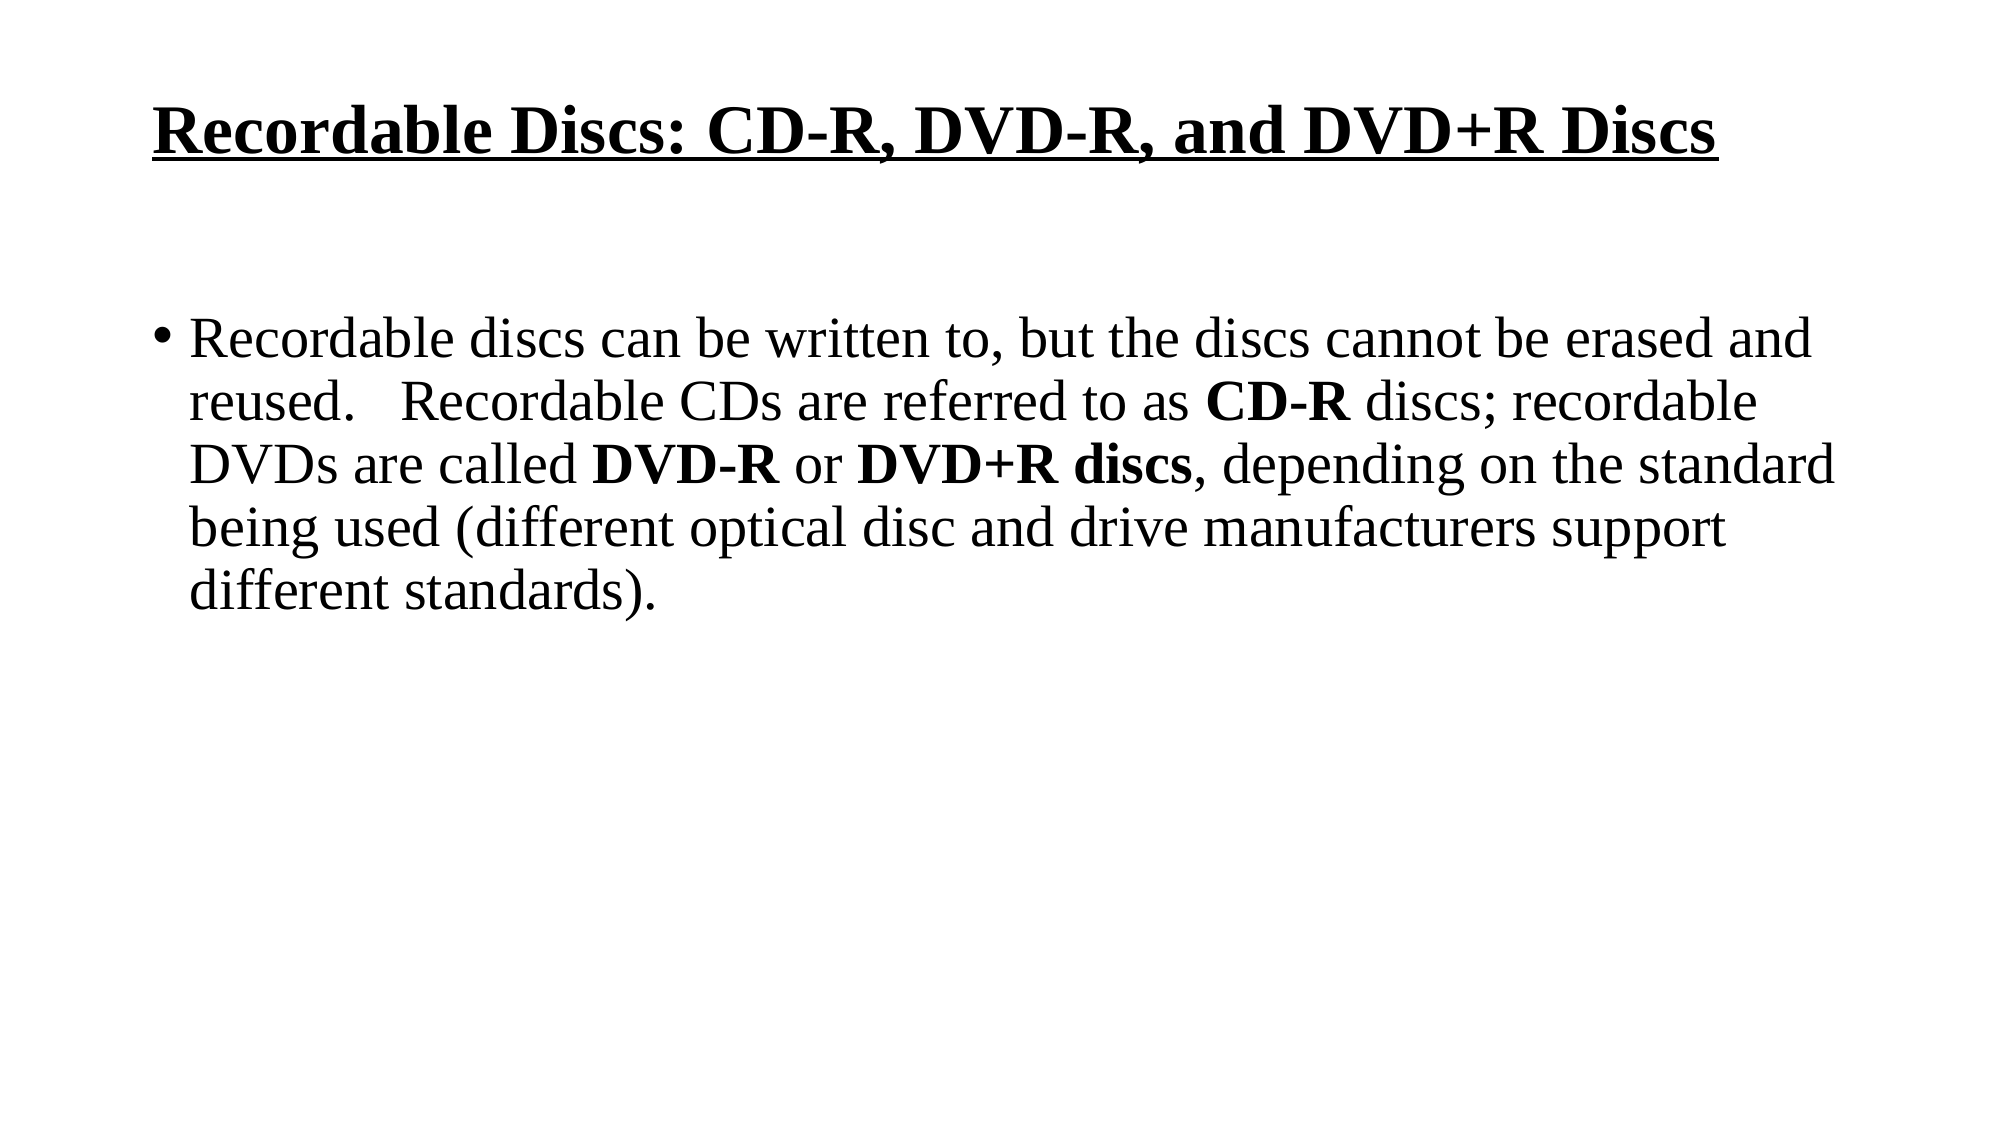

# Recordable Discs: CD-R, DVD-R, and DVD+R Discs
Recordable discs can be written to, but the discs cannot be erased and reused.   Recordable CDs are referred to as CD-R discs; recordable DVDs are called DVD-R or DVD+R discs, depending on the standard being used (different optical disc and drive manufacturers support different standards).